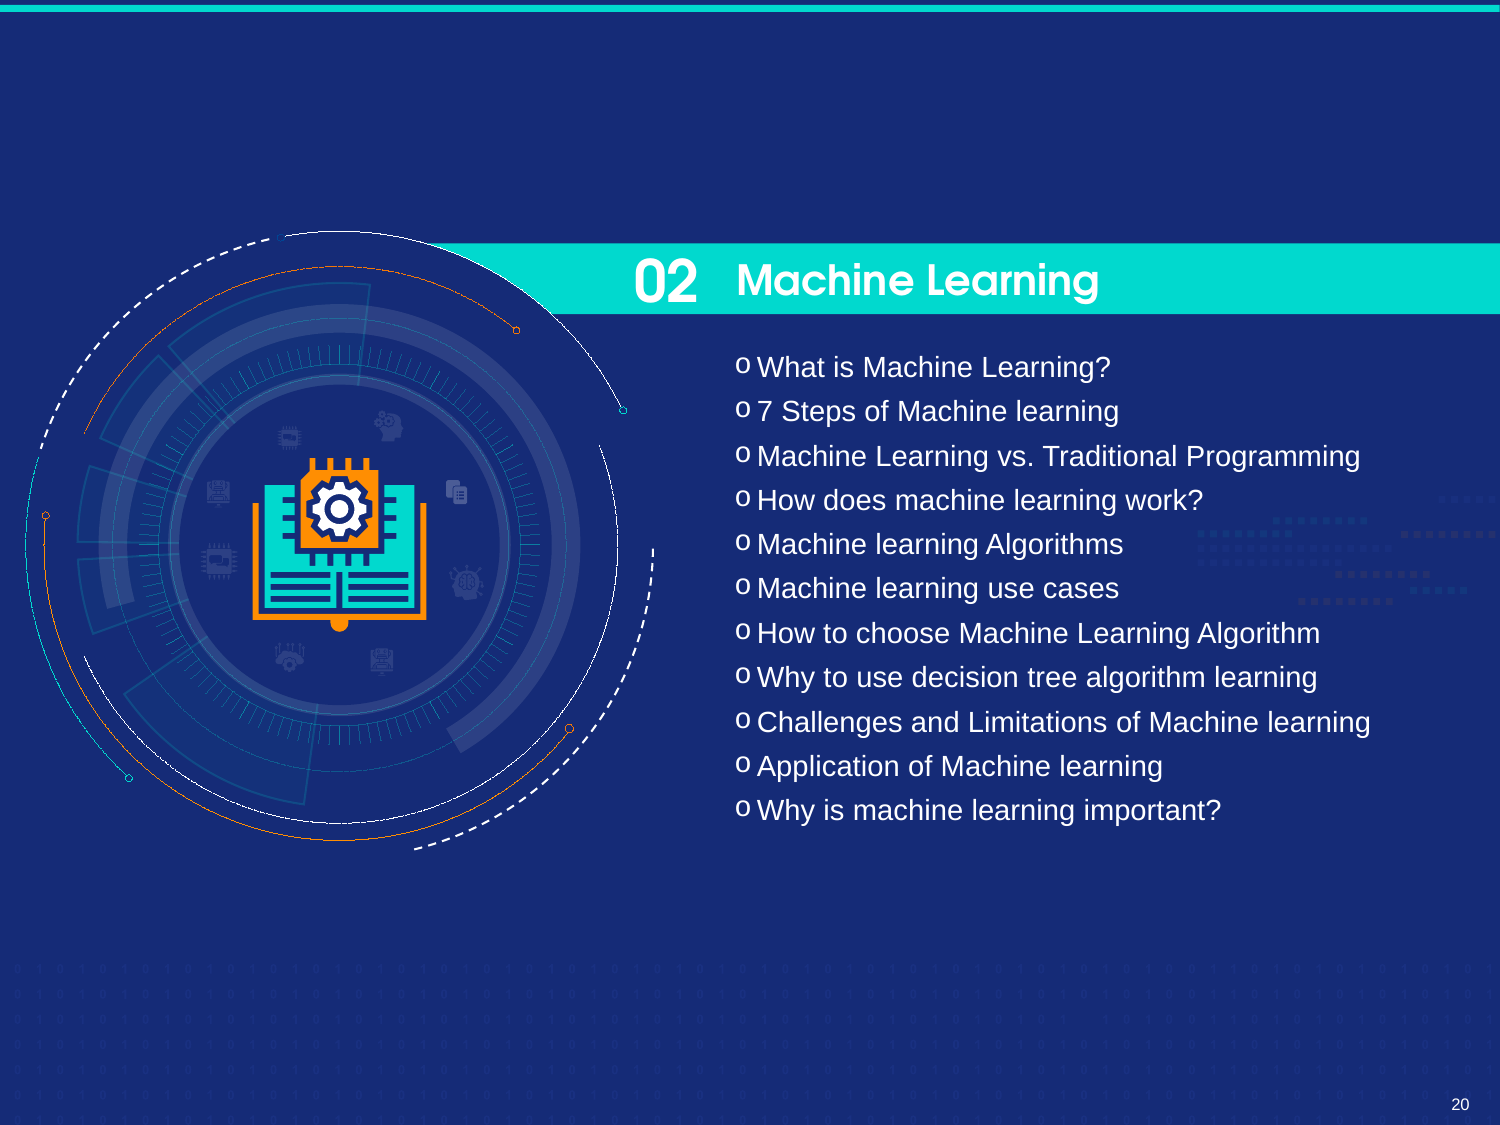

02

Machine Learning
What is Machine Learning?
7 Steps of Machine learning
Machine Learning vs. Traditional Programming
How does machine learning work?
Machine learning Algorithms
Machine learning use cases
How to choose Machine Learning Algorithm
Why to use decision tree algorithm learning
Challenges and Limitations of Machine learning
Application of Machine learning
Why is machine learning important?

20